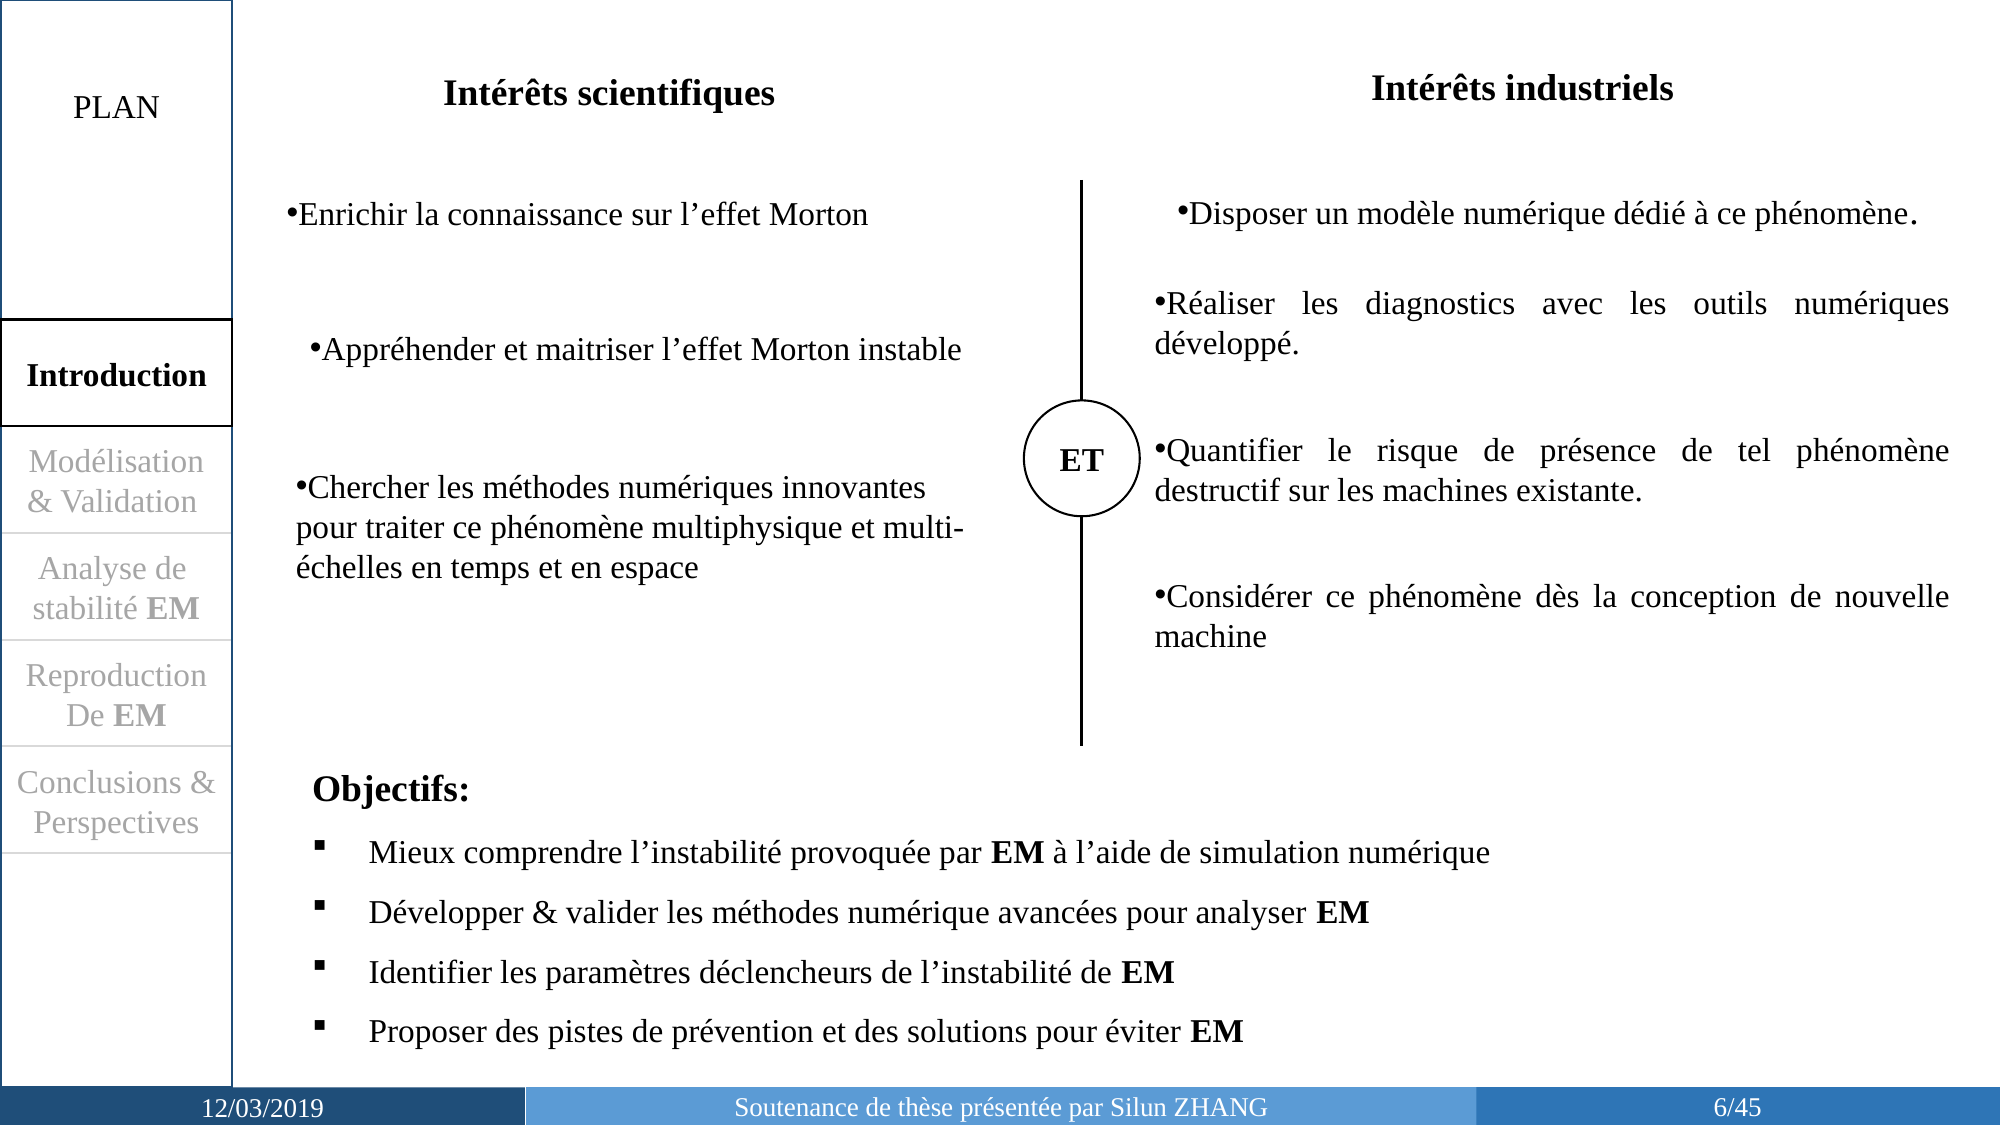

Intérêts industriels
Intérêts scientifiques
PLAN
Disposer un modèle numérique dédié à ce phénomène.
Enrichir la connaissance sur l’effet Morton
Réaliser les diagnostics avec les outils numériques développé.
Introduction
Appréhender et maitriser l’effet Morton instable
ET
Quantifier le risque de présence de tel phénomène destructif sur les machines existante.
Modélisation & Validation
Chercher les méthodes numériques innovantes pour traiter ce phénomène multiphysique et multi-échelles en temps et en espace

Analyse de  stabilité EM
Considérer ce phénomène dès la conception de nouvelle machine
Reproduction
De EM
Conclusions & Perspectives
Objectifs:
Mieux comprendre l’instabilité provoquée par EM à l’aide de simulation numérique
Développer & valider les méthodes numérique avancées pour analyser EM
Identifier les paramètres déclencheurs de l’instabilité de EM
Proposer des pistes de prévention et des solutions pour éviter EM

Soutenance de thèse présentée par Silun ZHANG
6/45
12/03/2019